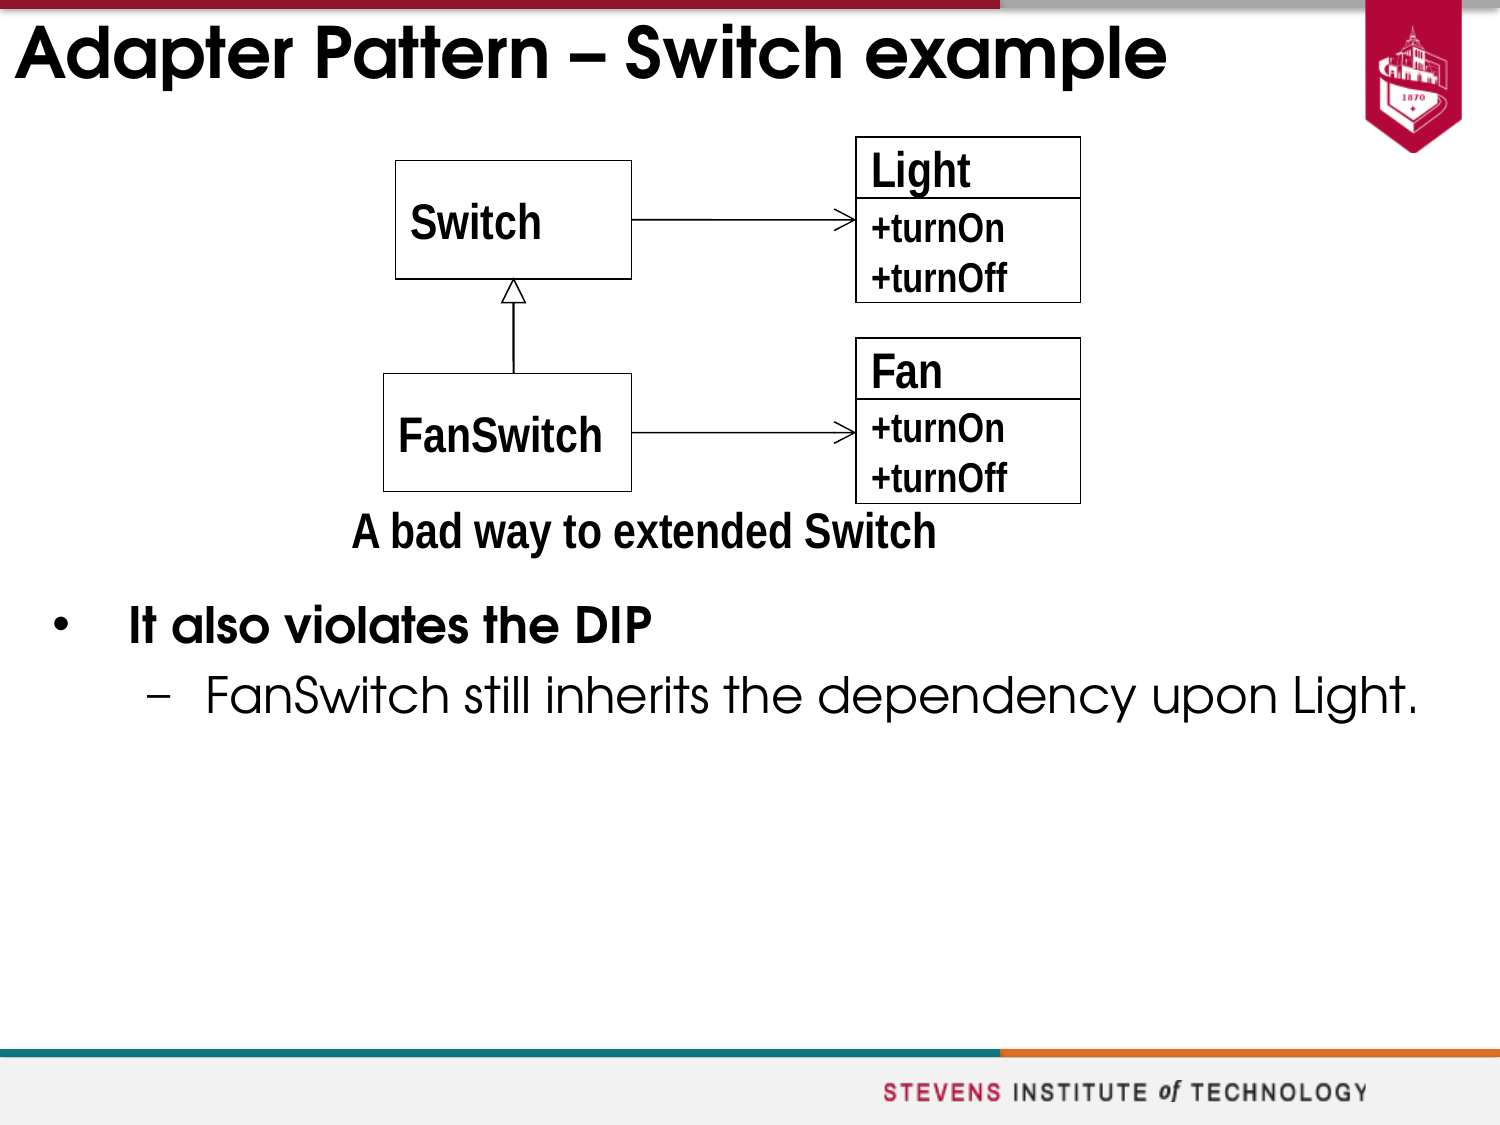

# Adapter Pattern – Switch example
Light
+turnOn
+turnOff
Switch

Fan
+turnOn
+turnOff
FanSwitch

A bad way to extended Switch
It also violates the DIP
 FanSwitch still inherits the dependency upon Light.